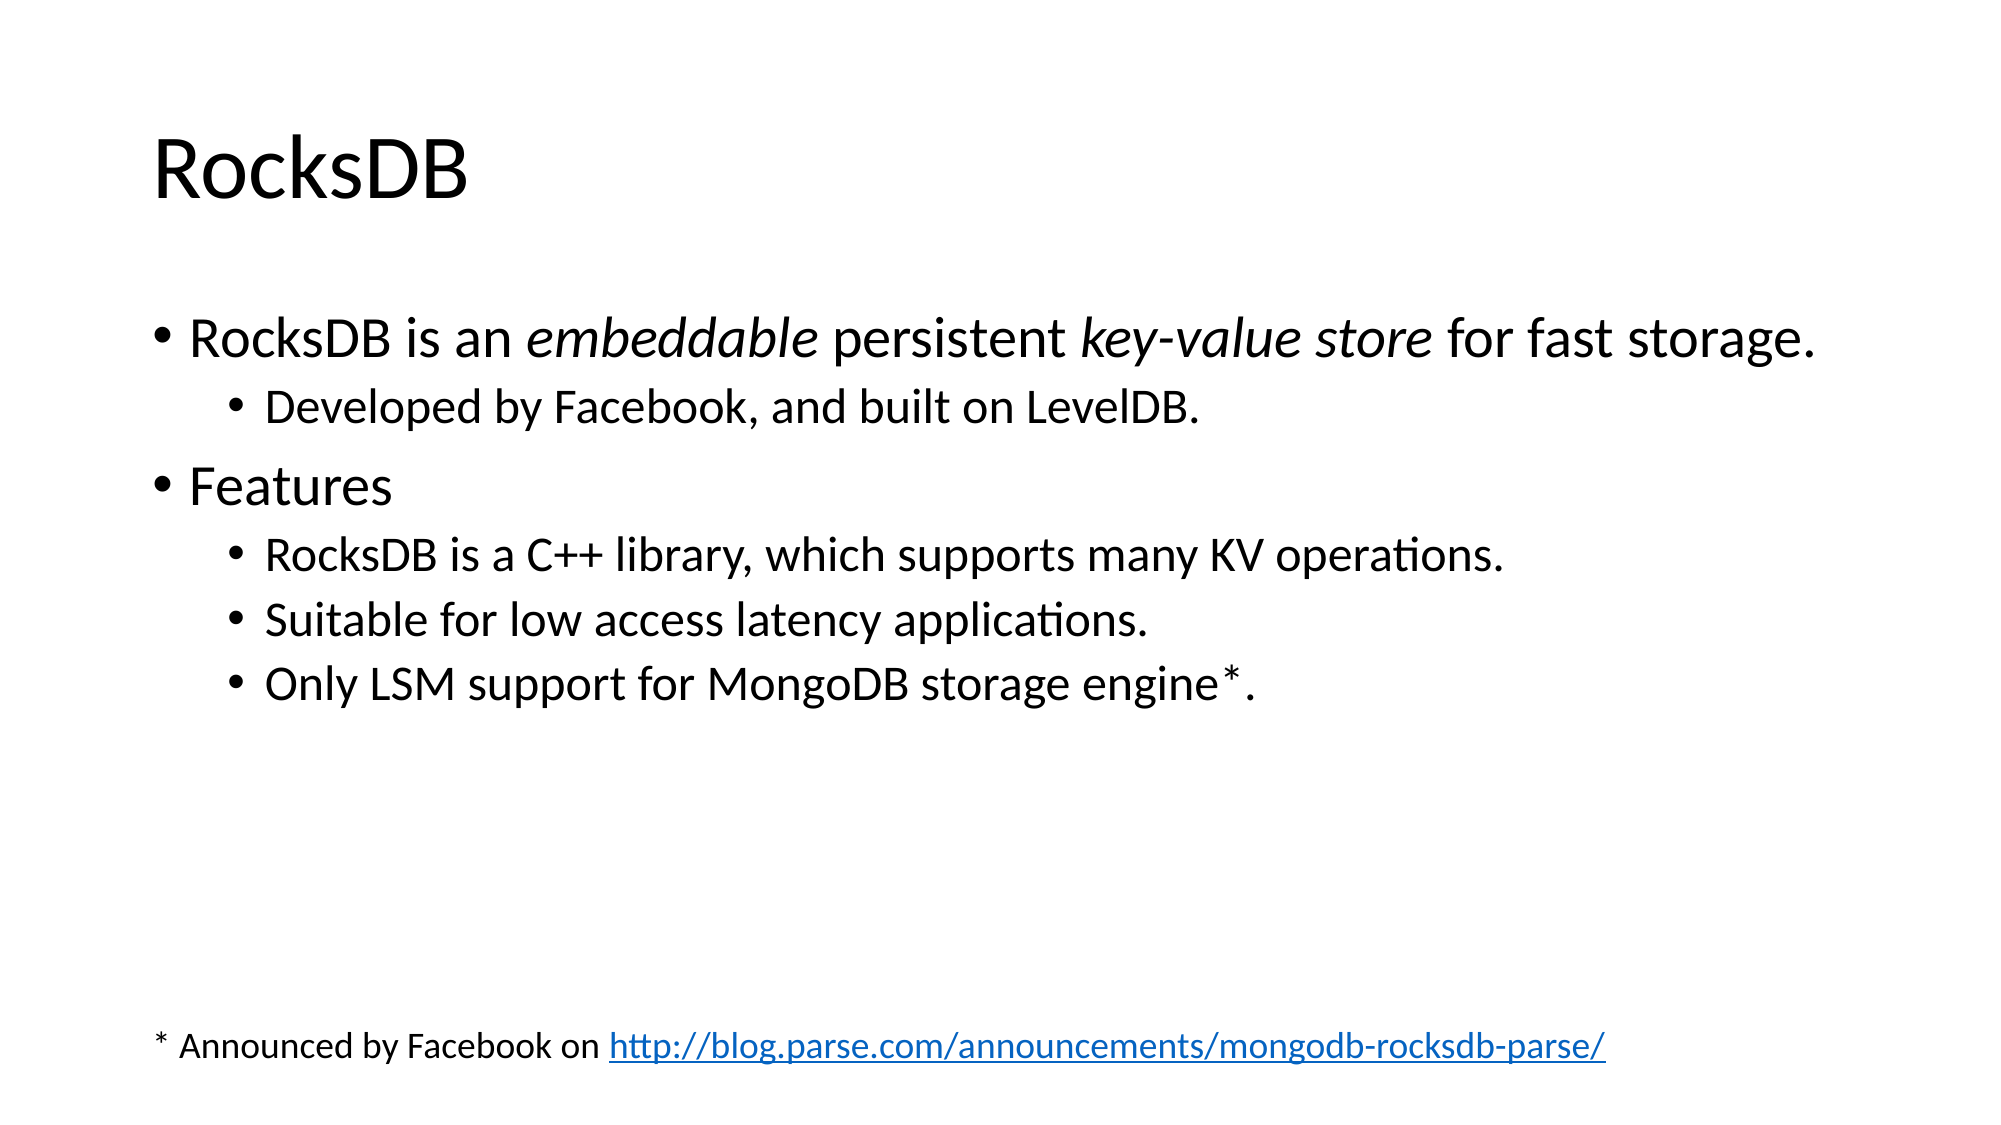

# RocksDB
RocksDB is an embeddable persistent key-value store for fast storage.
Developed by Facebook, and built on LevelDB.
Features
RocksDB is a C++ library, which supports many KV operations.
Suitable for low access latency applications.
Only LSM support for MongoDB storage engine*.

* Announced by Facebook on http://blog.parse.com/announcements/mongodb-rocksdb-parse/